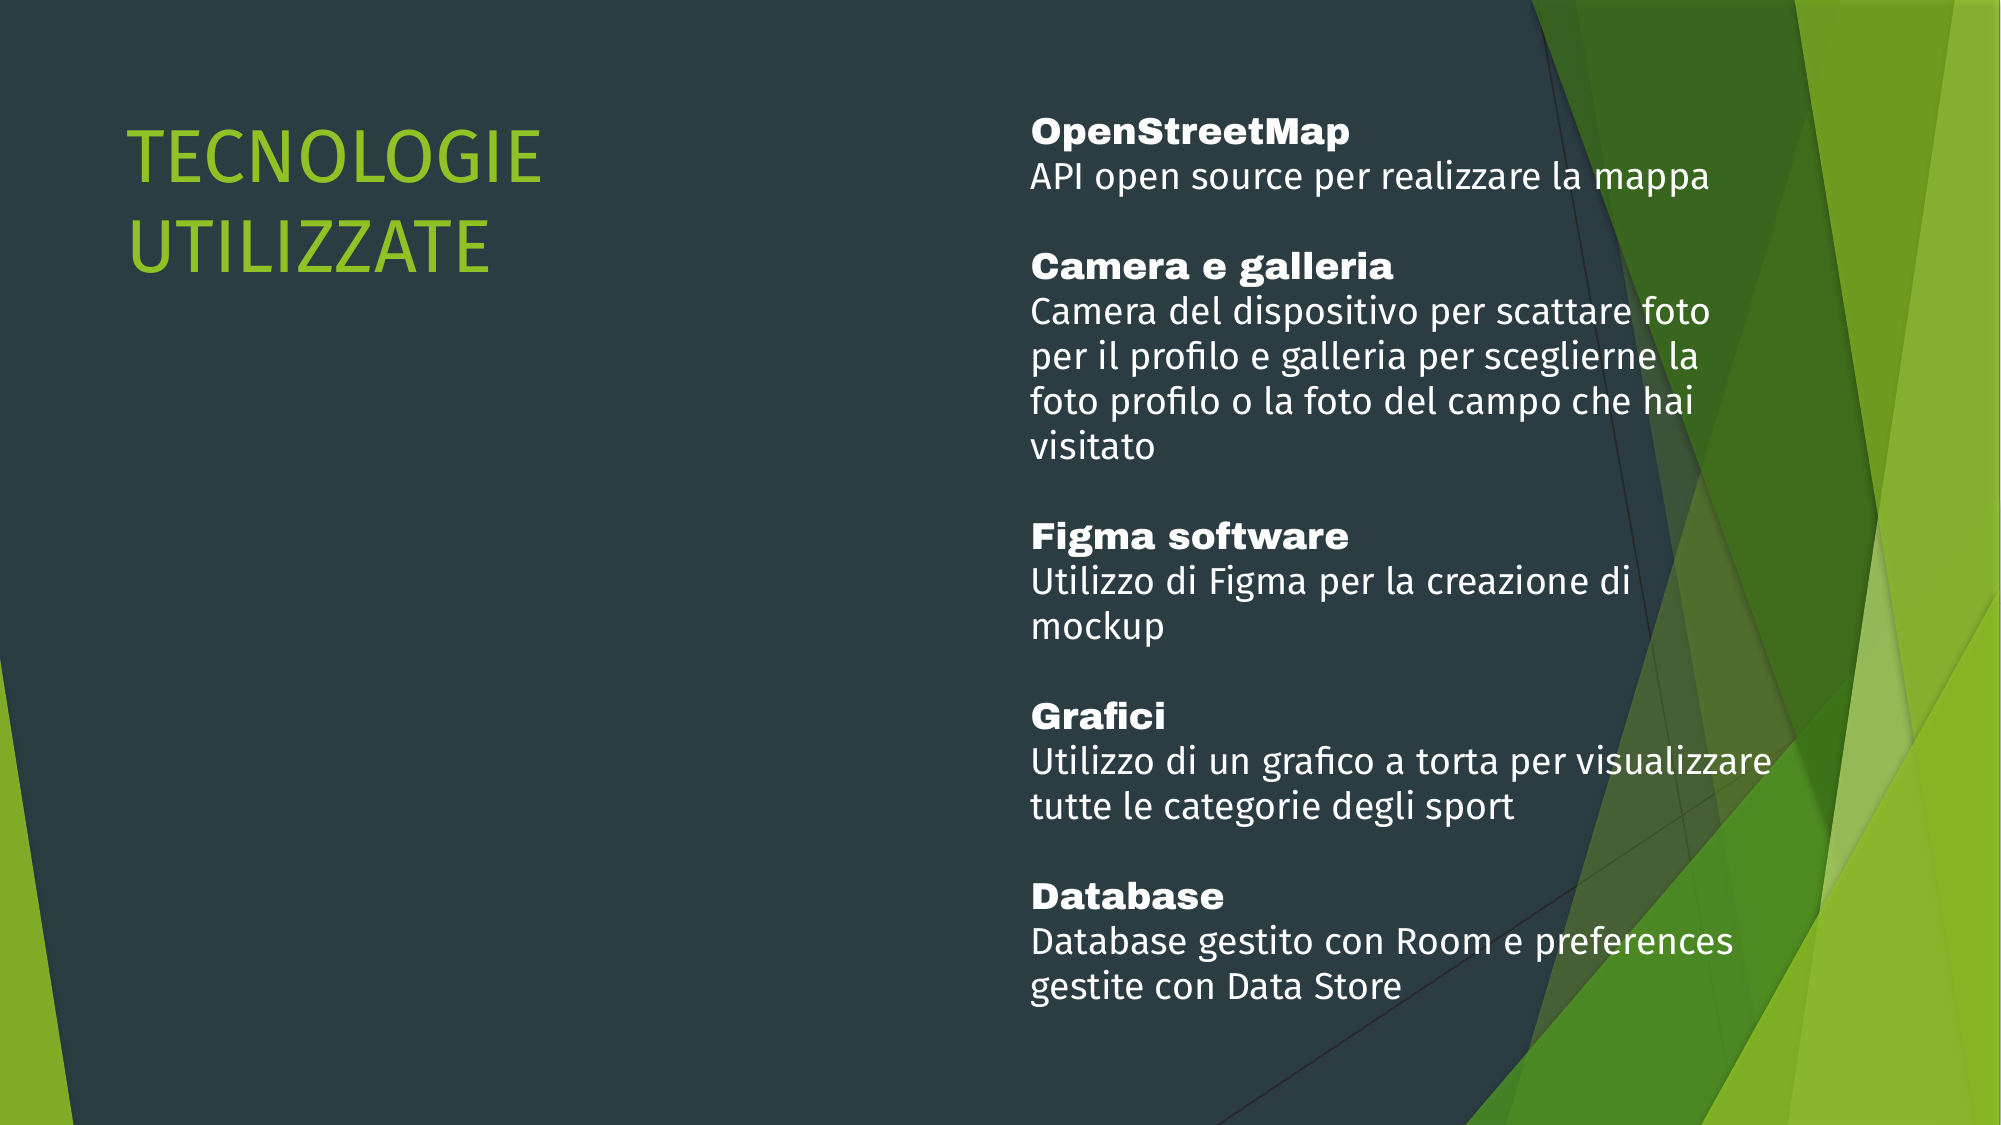

# TECNOLOGIE UTILIZZATE
OpenStreetMap
API open source per realizzare la mappa

Camera e galleria
Camera del dispositivo per scattare foto per il profilo e galleria per sceglierne la foto profilo o la foto del campo che hai visitato

Figma software
Utilizzo di Figma per la creazione di mockup

Grafici
Utilizzo di un grafico a torta per visualizzare tutte le categorie degli sport

Database
Database gestito con Room e preferences gestite con Data Store